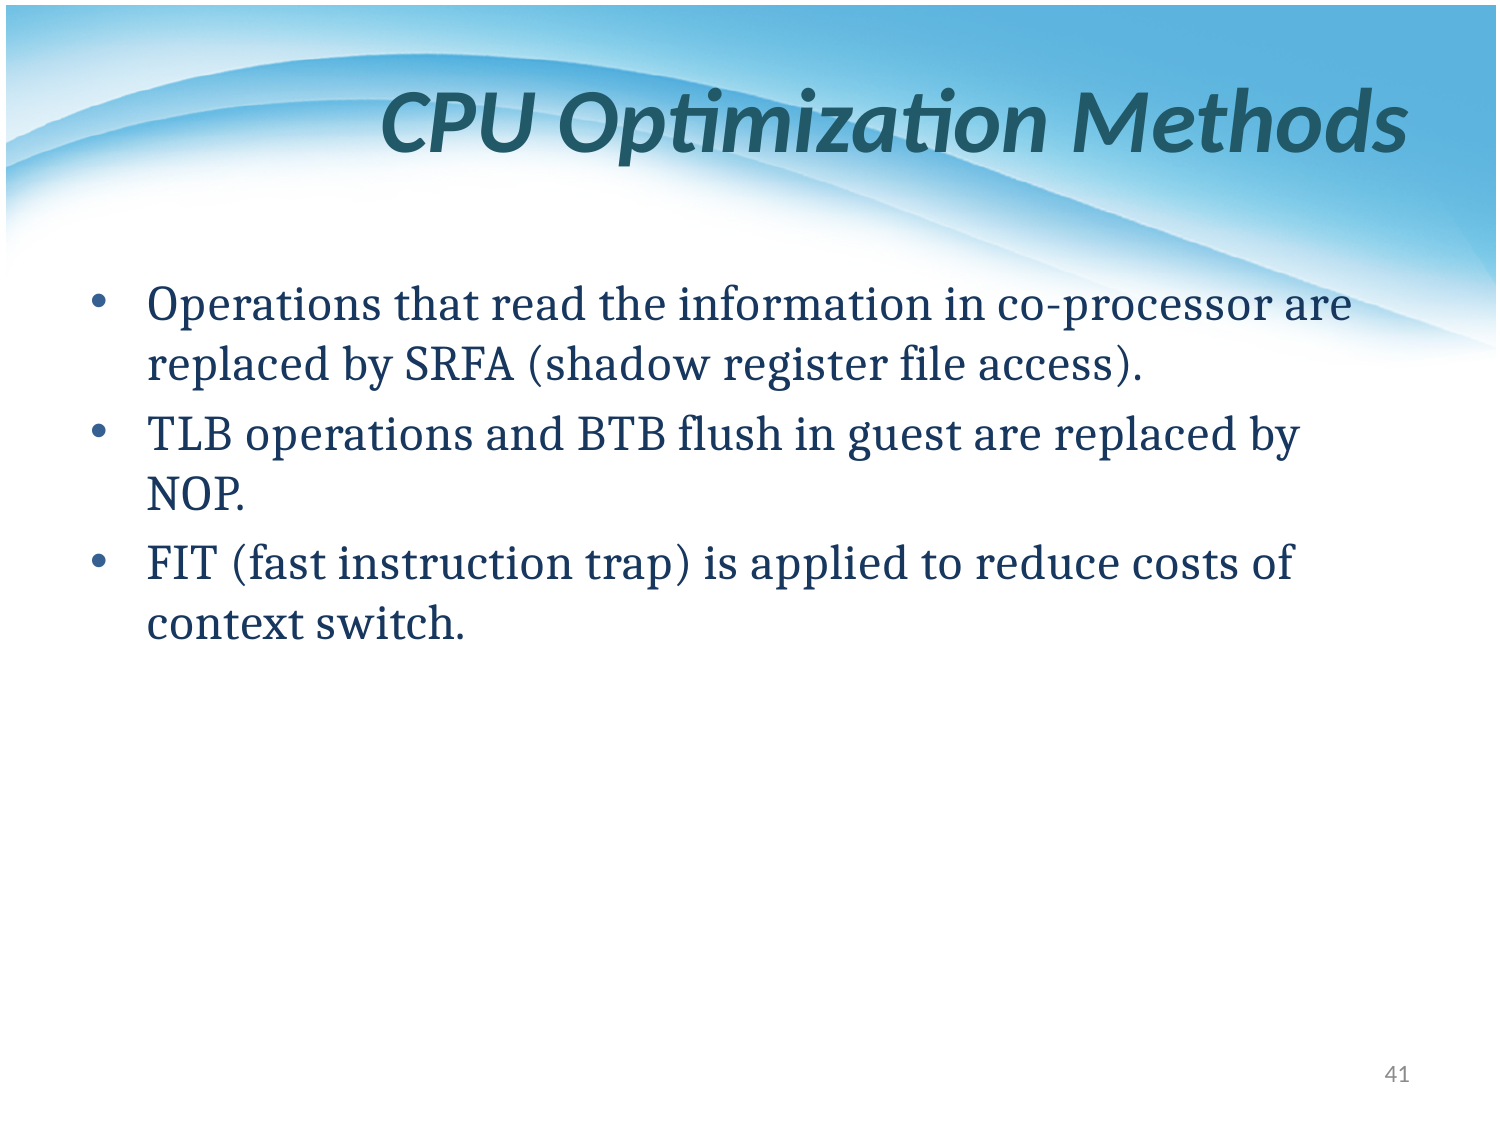

# CPU Optimization Methods
Operations that read the information in co-processor are replaced by SRFA (shadow register file access).
TLB operations and BTB flush in guest are replaced by NOP.
FIT (fast instruction trap) is applied to reduce costs of context switch.
41